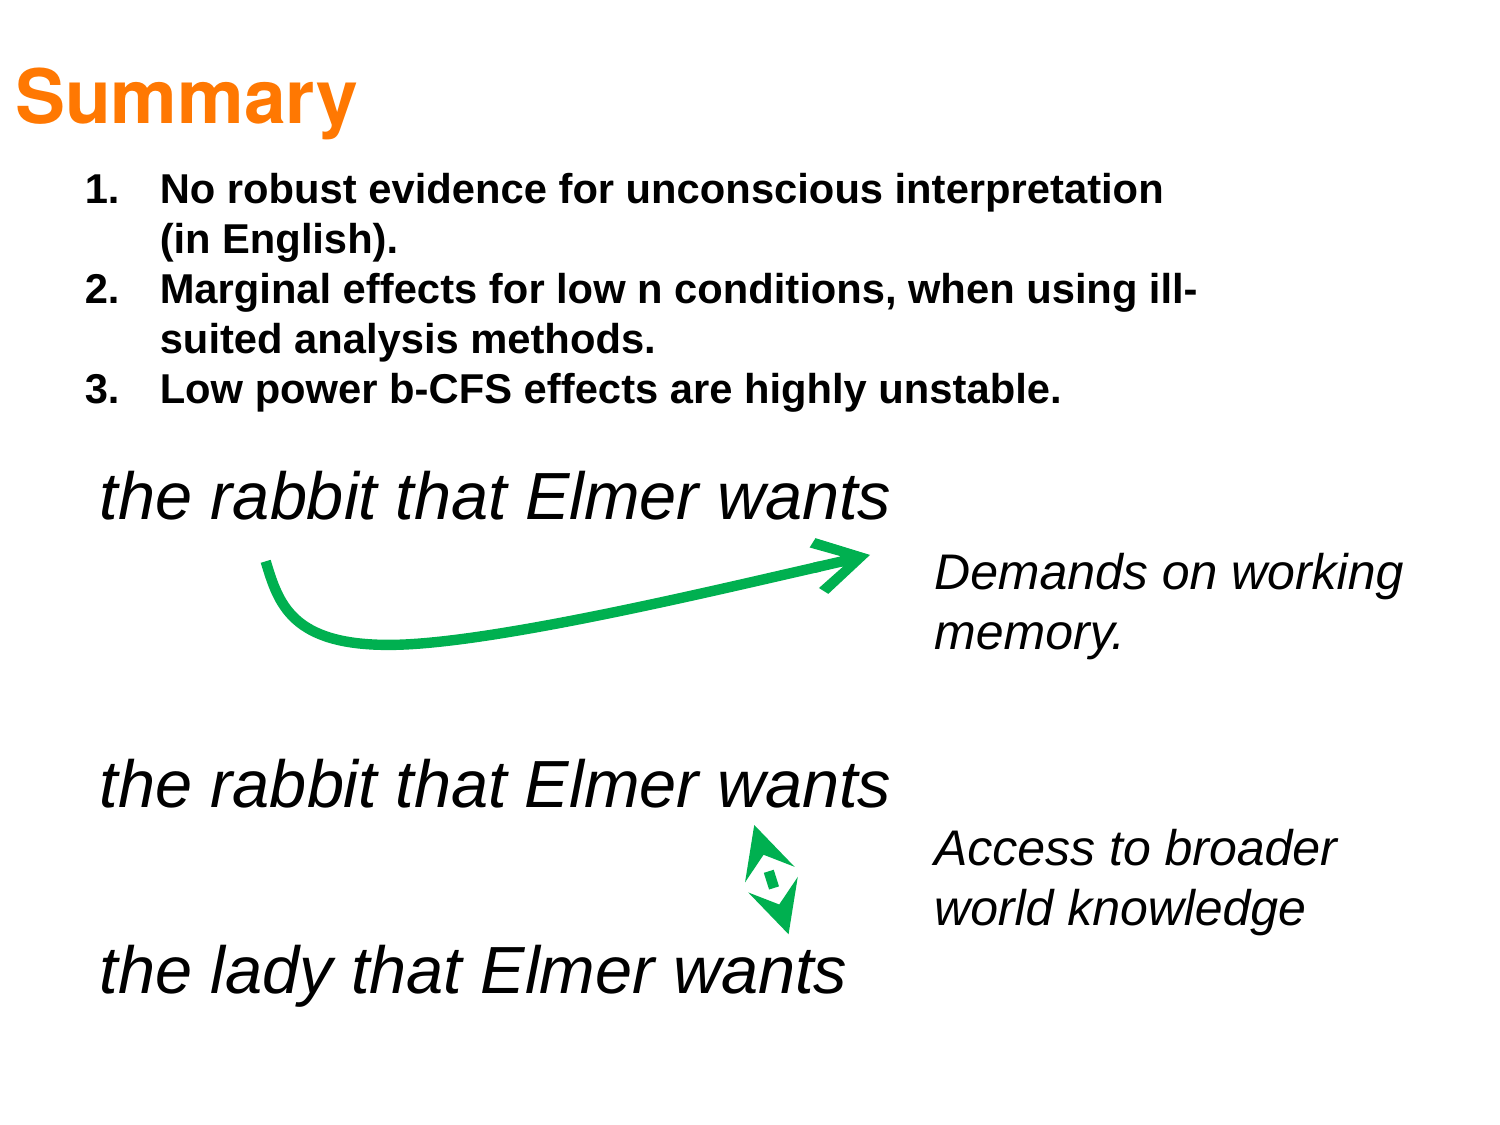

# Summary
No robust evidence for unconscious interpretation (in English).
Marginal effects for low n conditions, when using ill-suited analysis methods.
Low power b-CFS effects are highly unstable.

the rabbit that Elmer wants
Demands on working memory.

the rabbit that Elmer wants

the lady that Elmer wants
Access to broader world knowledge